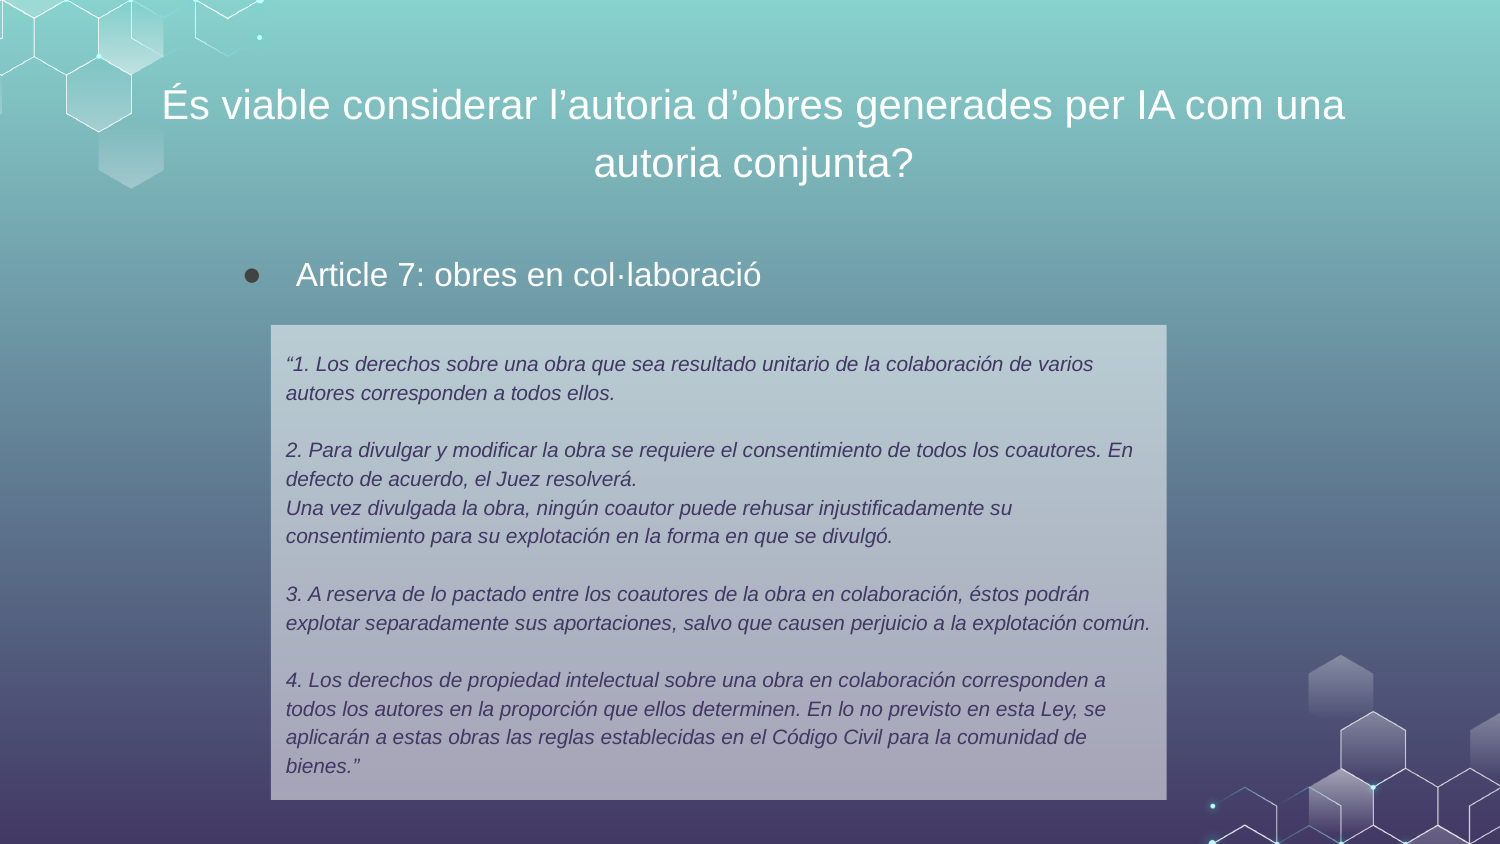

# És viable considerar l’autoria d’obres generades per IA com una autoria conjunta?
Article 7: obres en col·laboració

“1. Los derechos sobre una obra que sea resultado unitario de la colaboración de varios autores corresponden a todos ellos.

2. Para divulgar y modificar la obra se requiere el consentimiento de todos los coautores. En defecto de acuerdo, el Juez resolverá.
Una vez divulgada la obra, ningún coautor puede rehusar injustificadamente su consentimiento para su explotación en la forma en que se divulgó.

3. A reserva de lo pactado entre los coautores de la obra en colaboración, éstos podrán explotar separadamente sus aportaciones, salvo que causen perjuicio a la explotación común.

4. Los derechos de propiedad intelectual sobre una obra en colaboración corresponden a todos los autores en la proporción que ellos determinen. En lo no previsto en esta Ley, se aplicarán a estas obras las reglas establecidas en el Código Civil para la comunidad de bienes.”